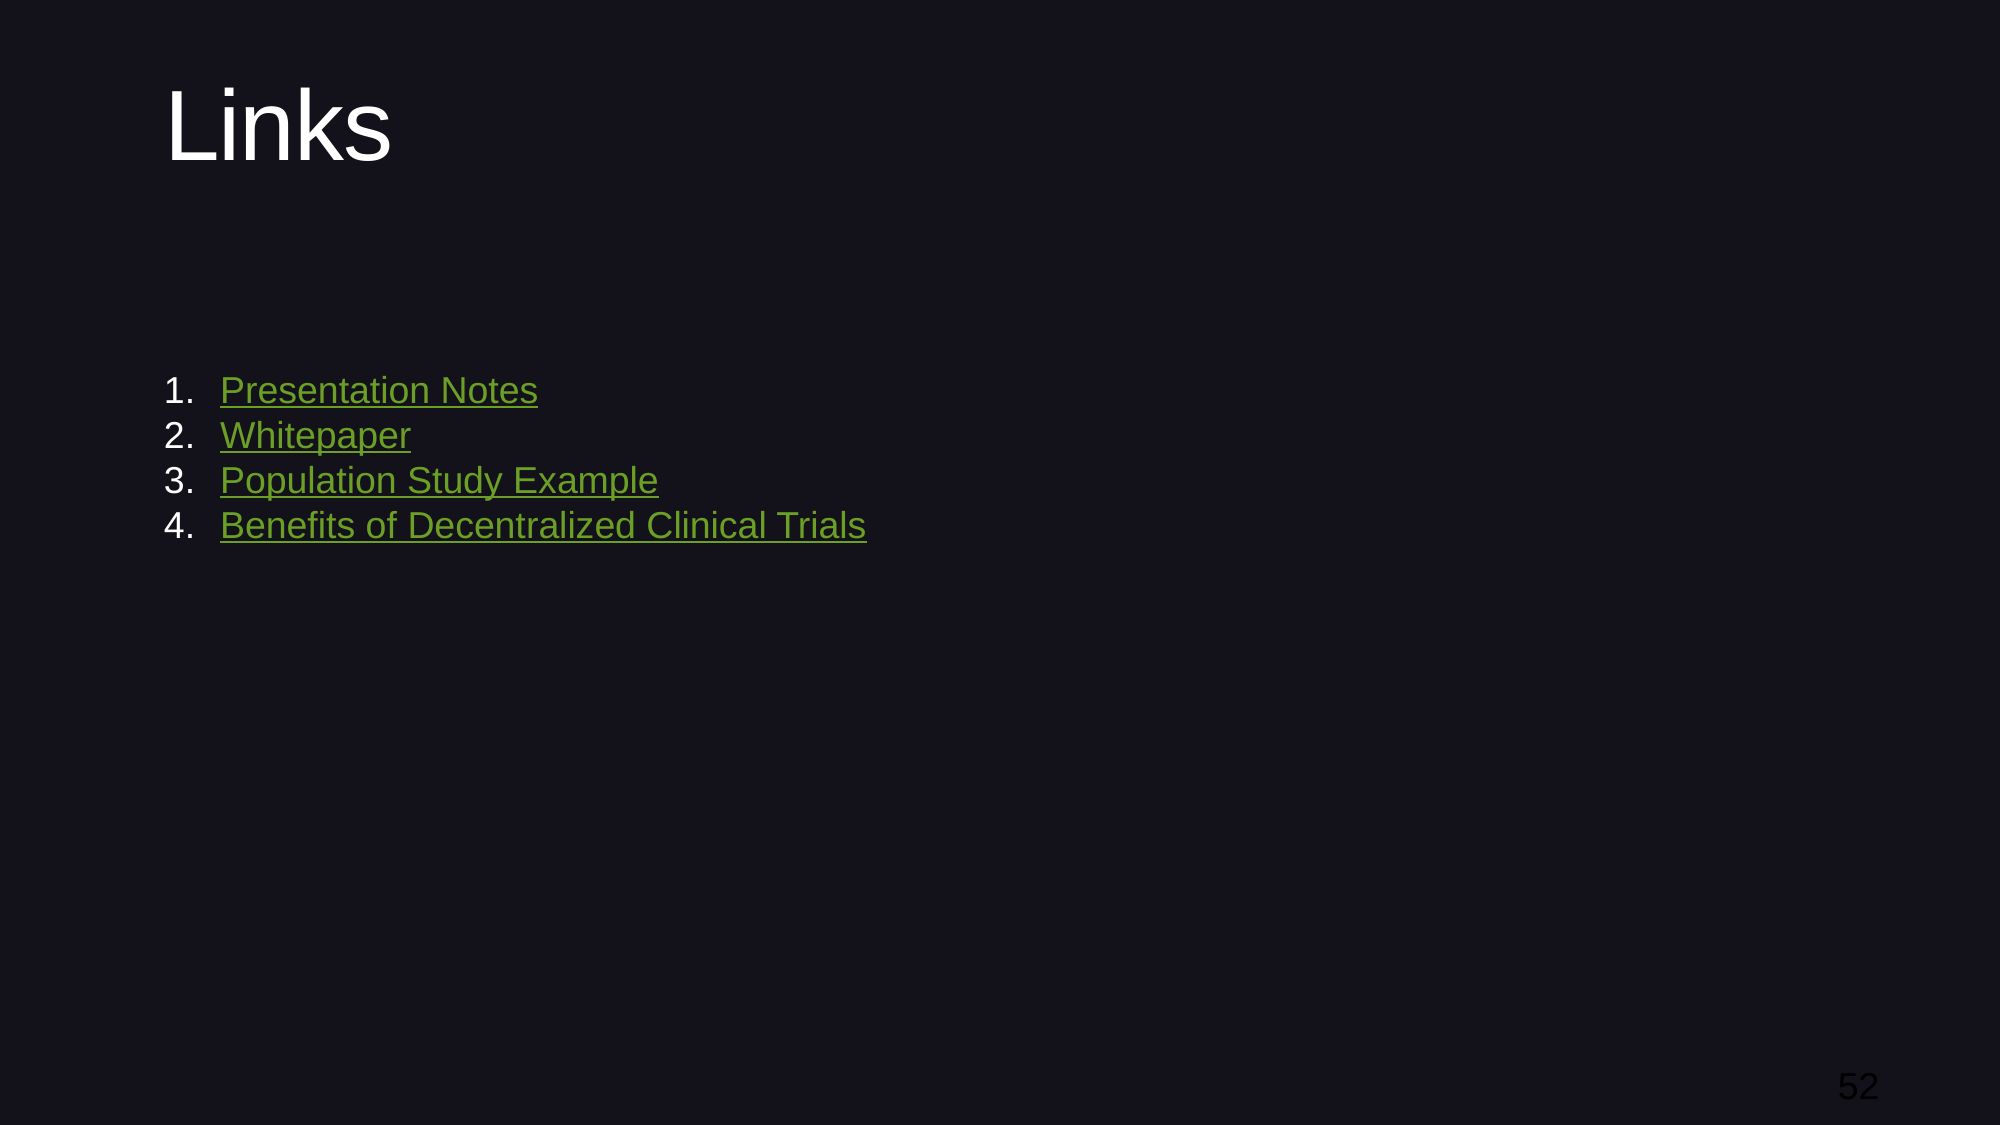

Links
Presentation Notes
Whitepaper
Population Study Example
Benefits of Decentralized Clinical Trials

52